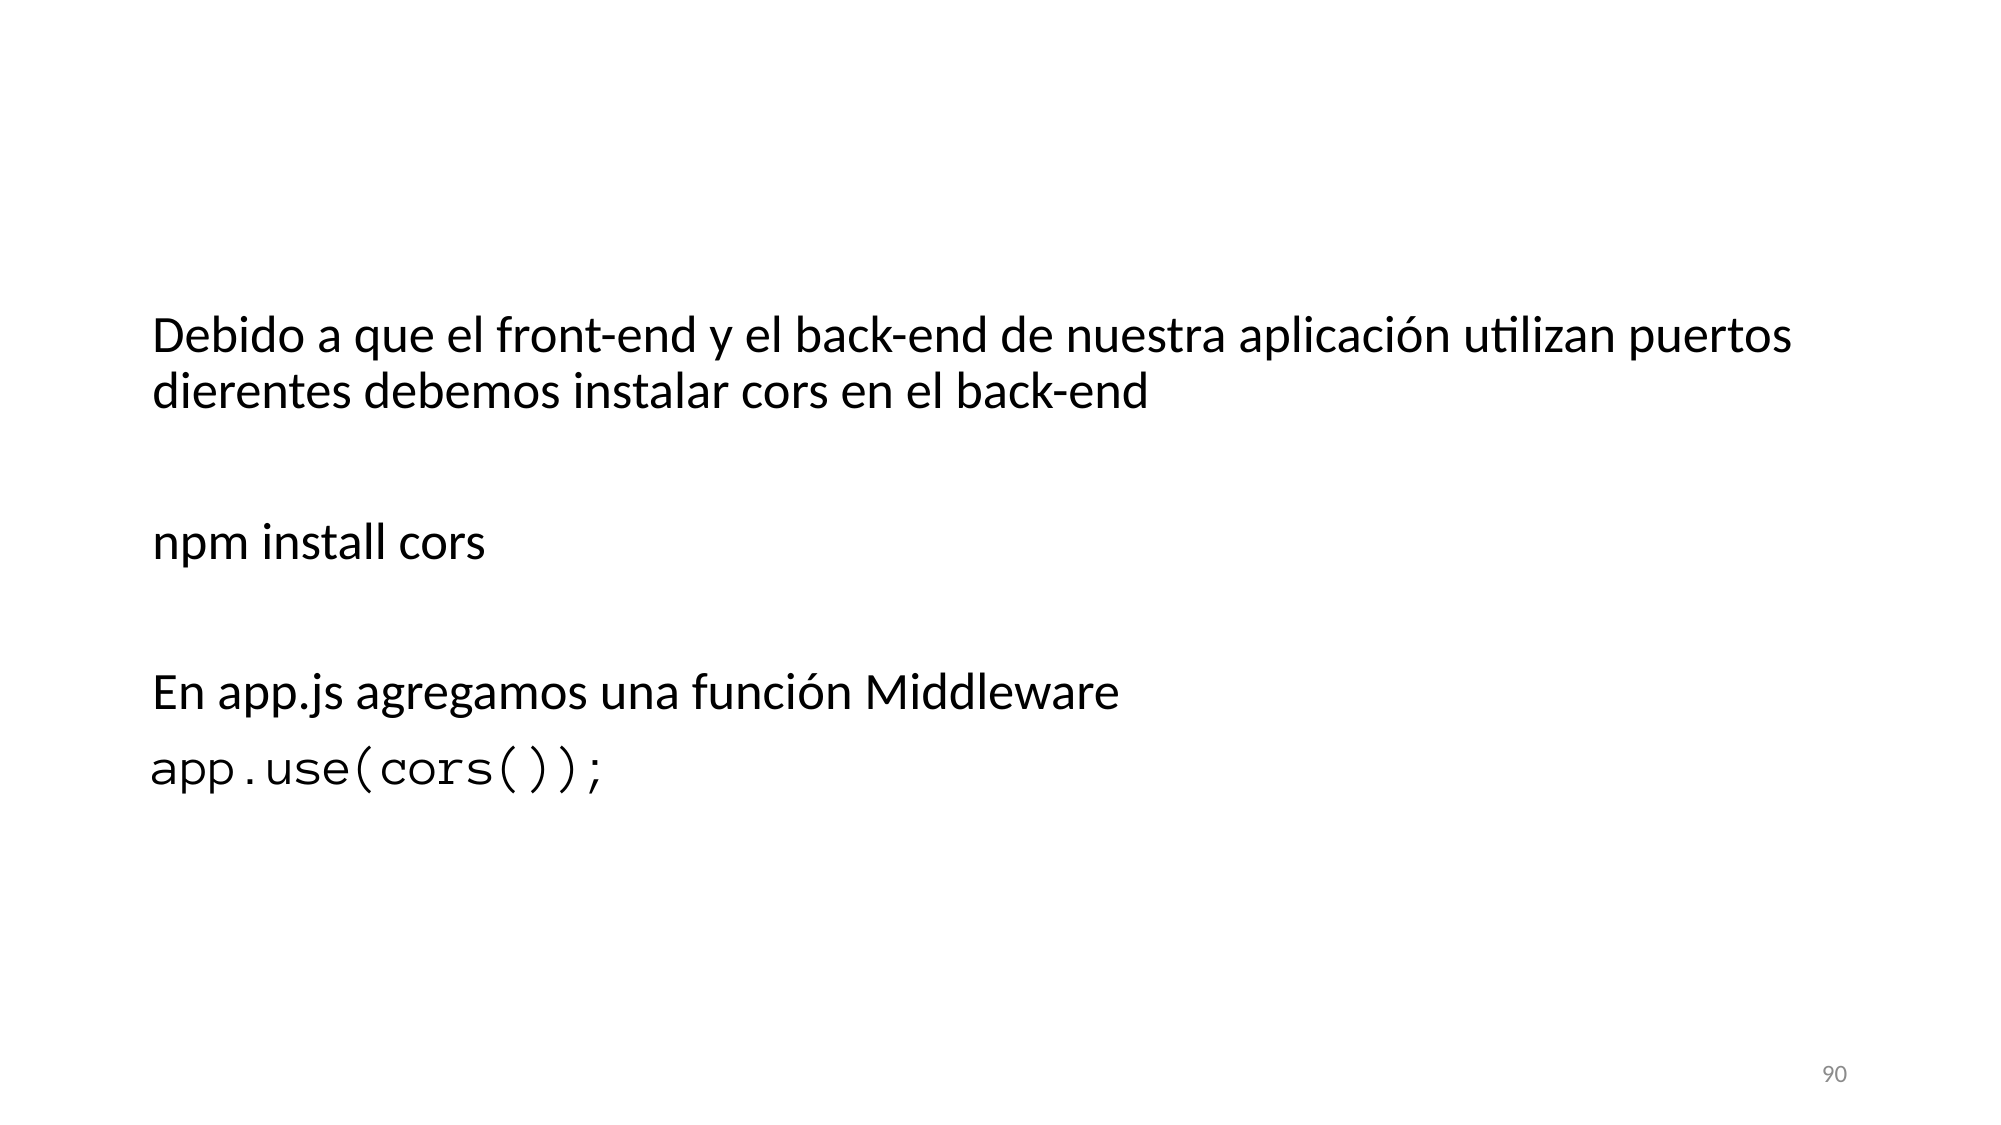

#
Debido a que el front-end y el back-end de nuestra aplicación utilizan puertos dierentes debemos instalar cors en el back-end

npm install cors

En app.js agregamos una función Middleware
app.use(cors());

90